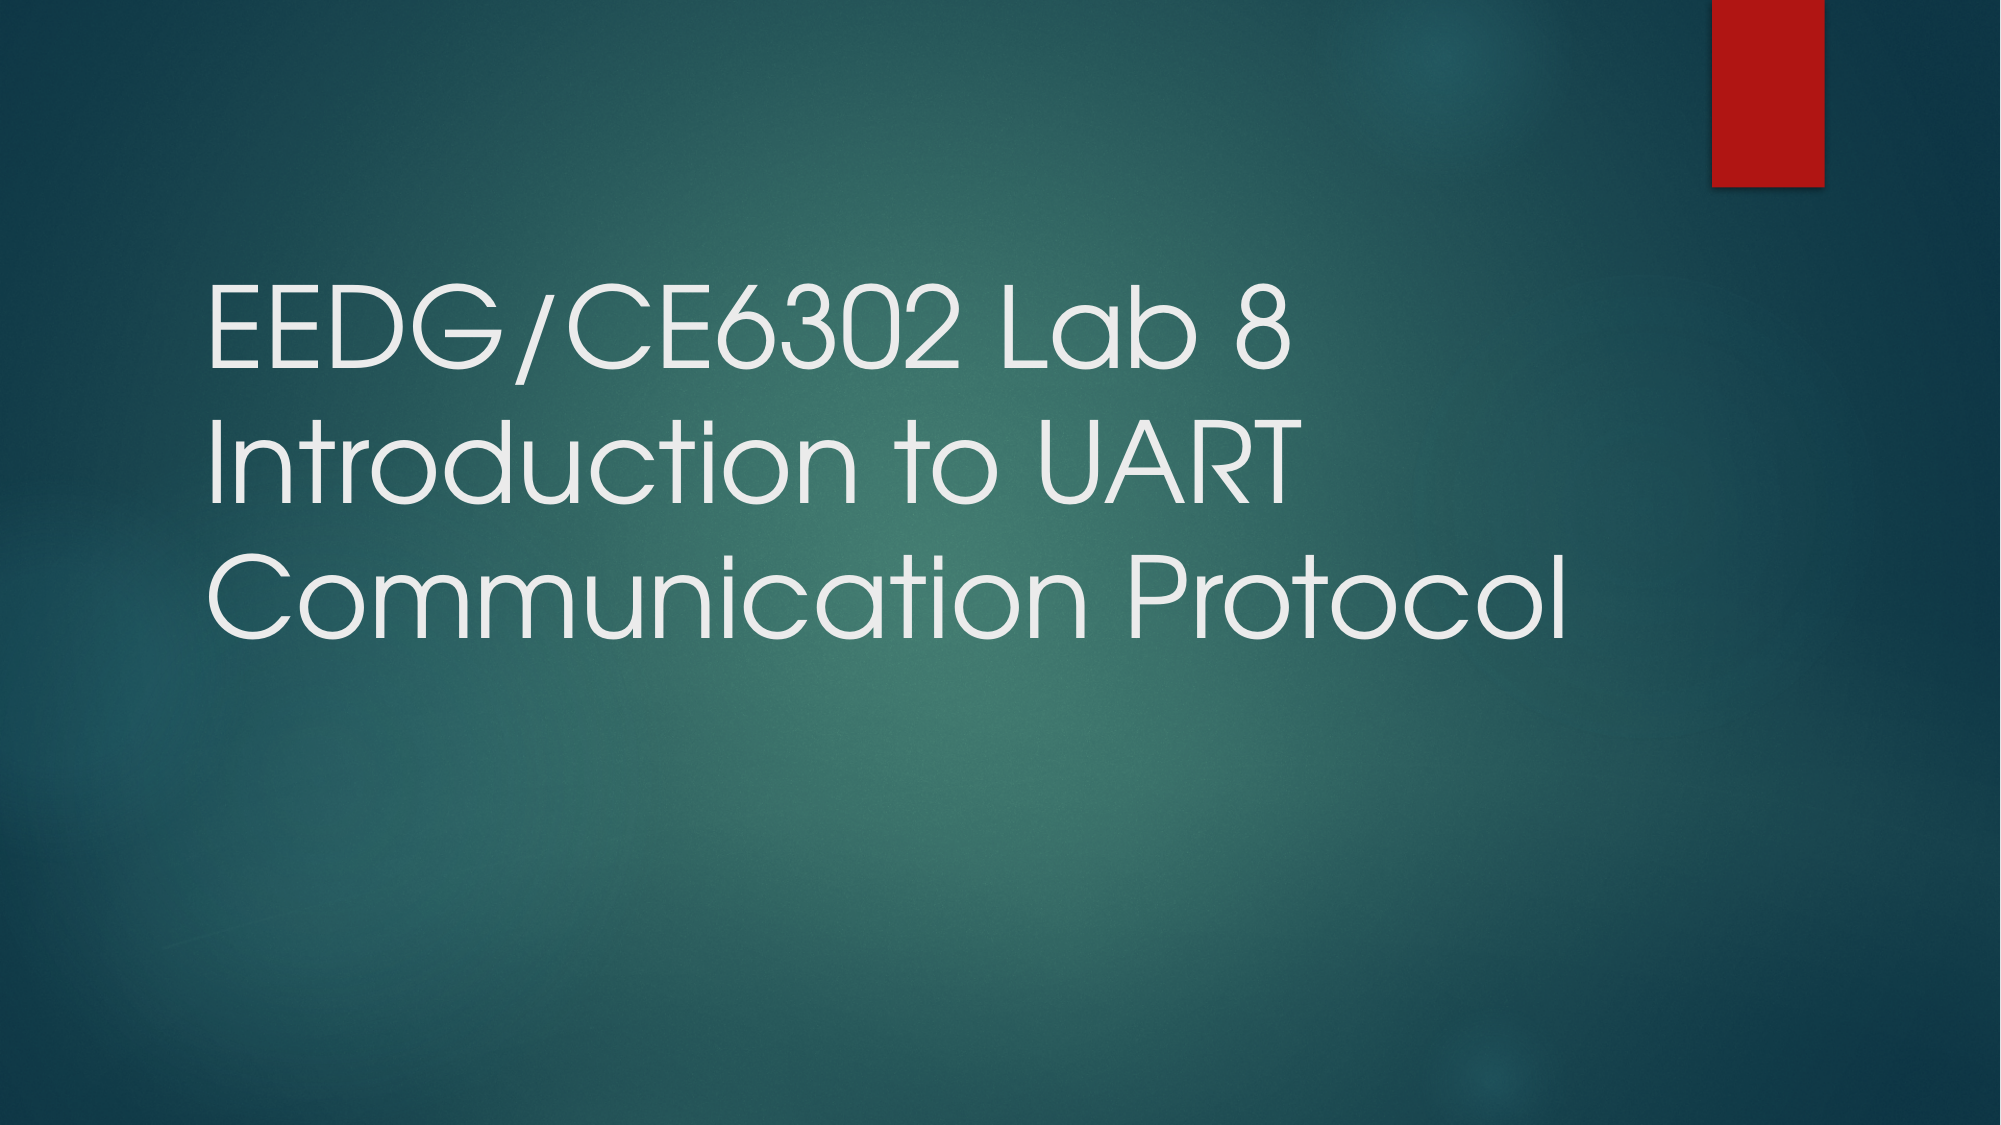

# EEDG/CE6302 Lab 8 Introduction to UART Communication Protocol